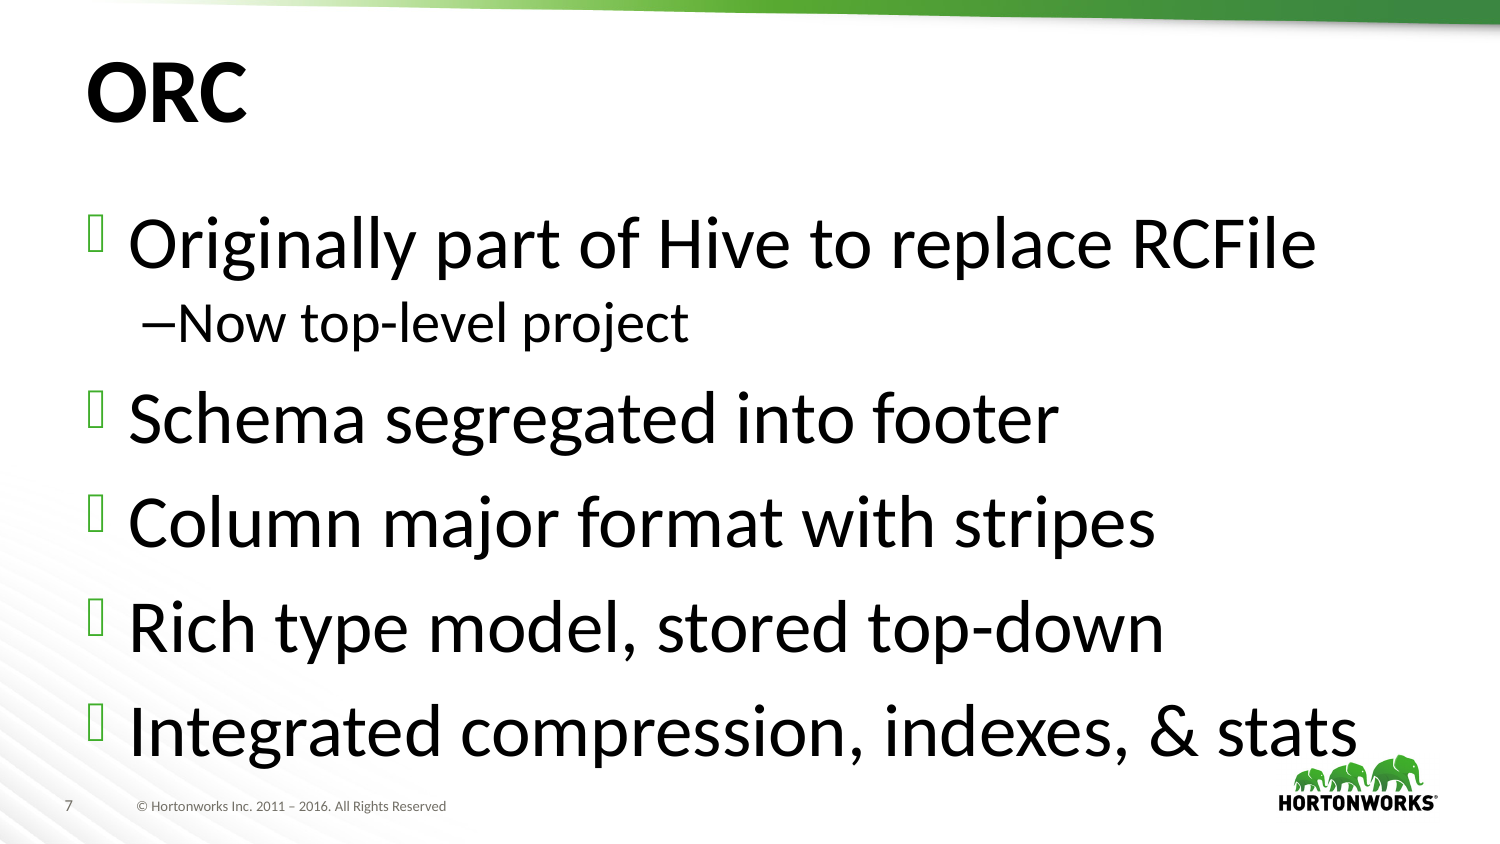

# ORC
Originally part of Hive to replace RCFile
Now top-level project
Schema segregated into footer
Column major format with stripes
Rich type model, stored top-down
Integrated compression, indexes, & stats